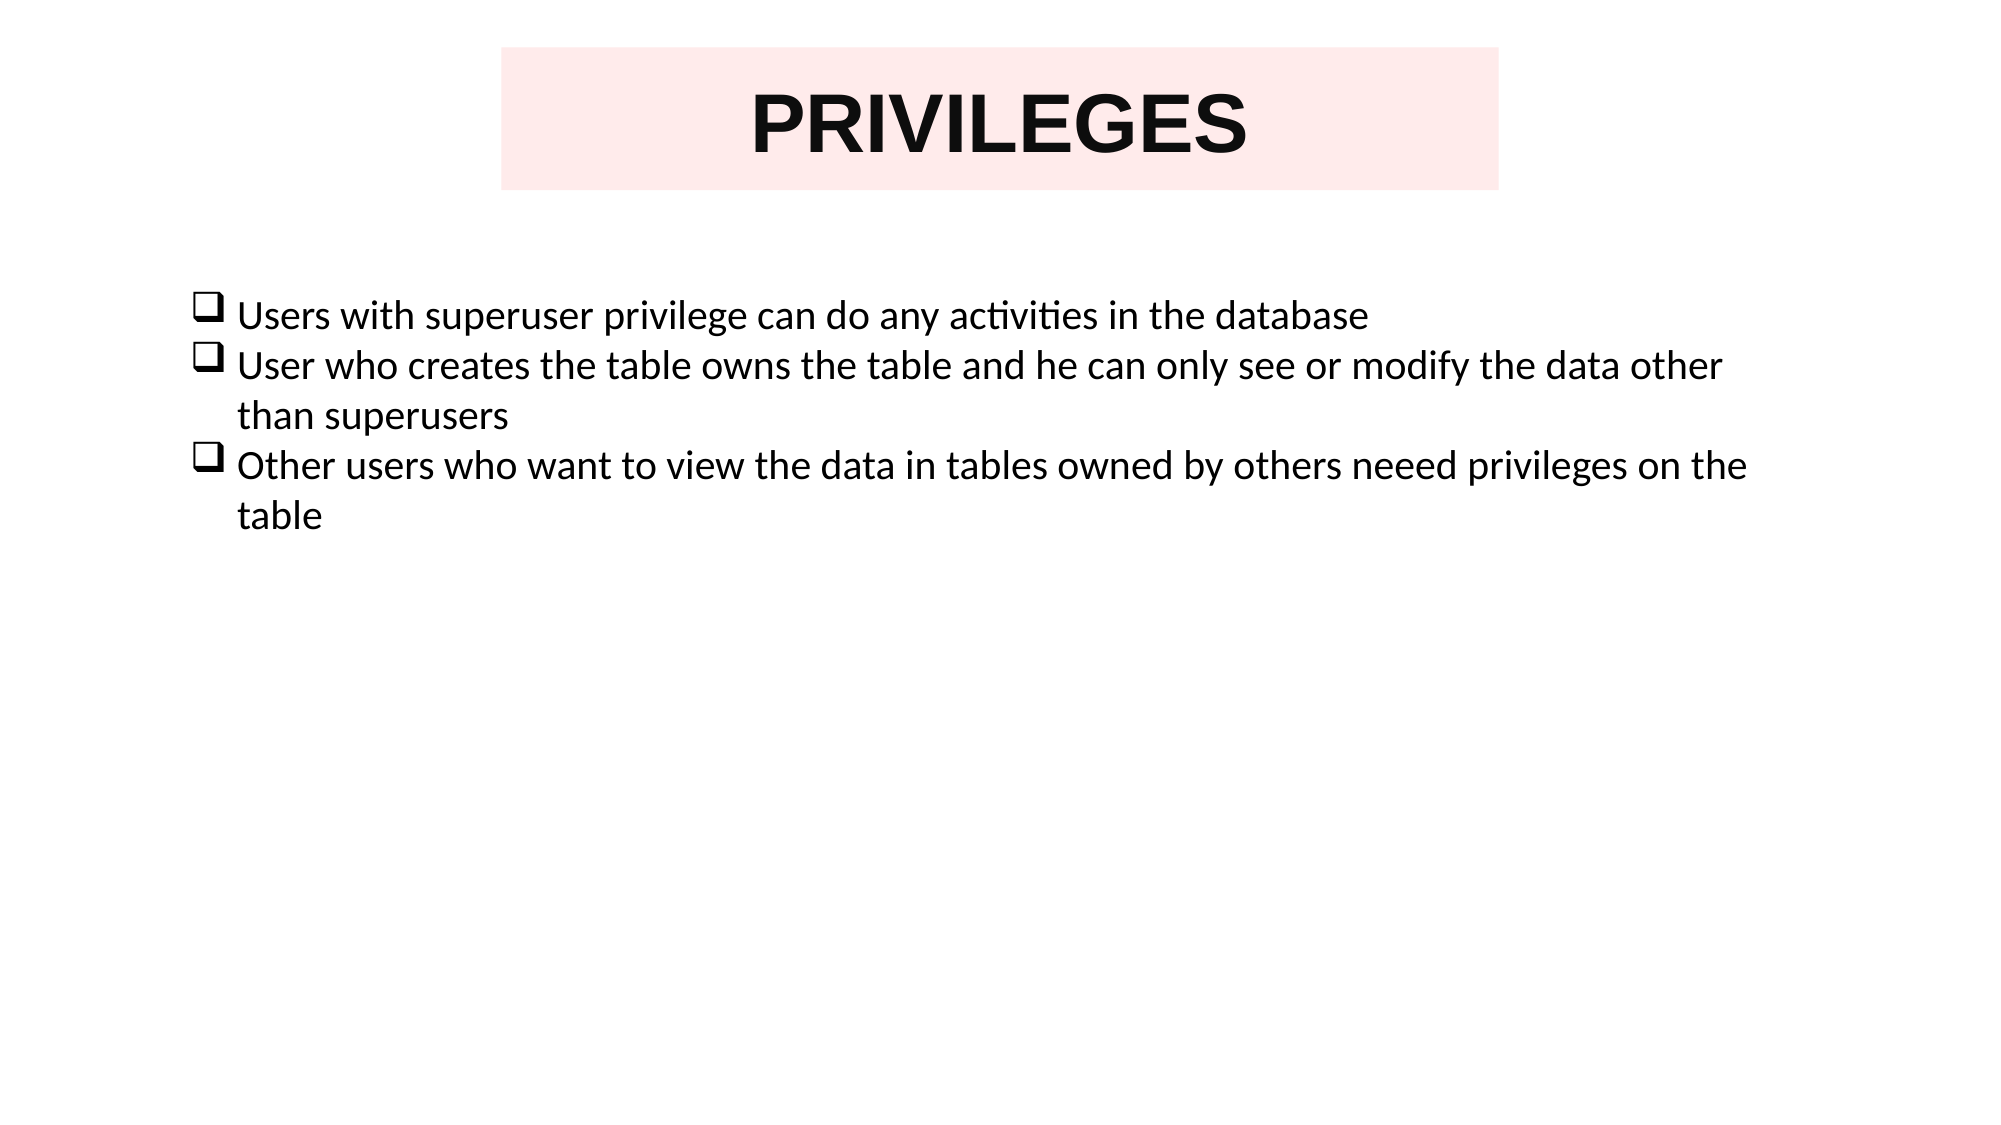

PRIVILEGES
Users with superuser privilege can do any activities in the database
User who creates the table owns the table and he can only see or modify the data other than superusers
Other users who want to view the data in tables owned by others neeed privileges on the table